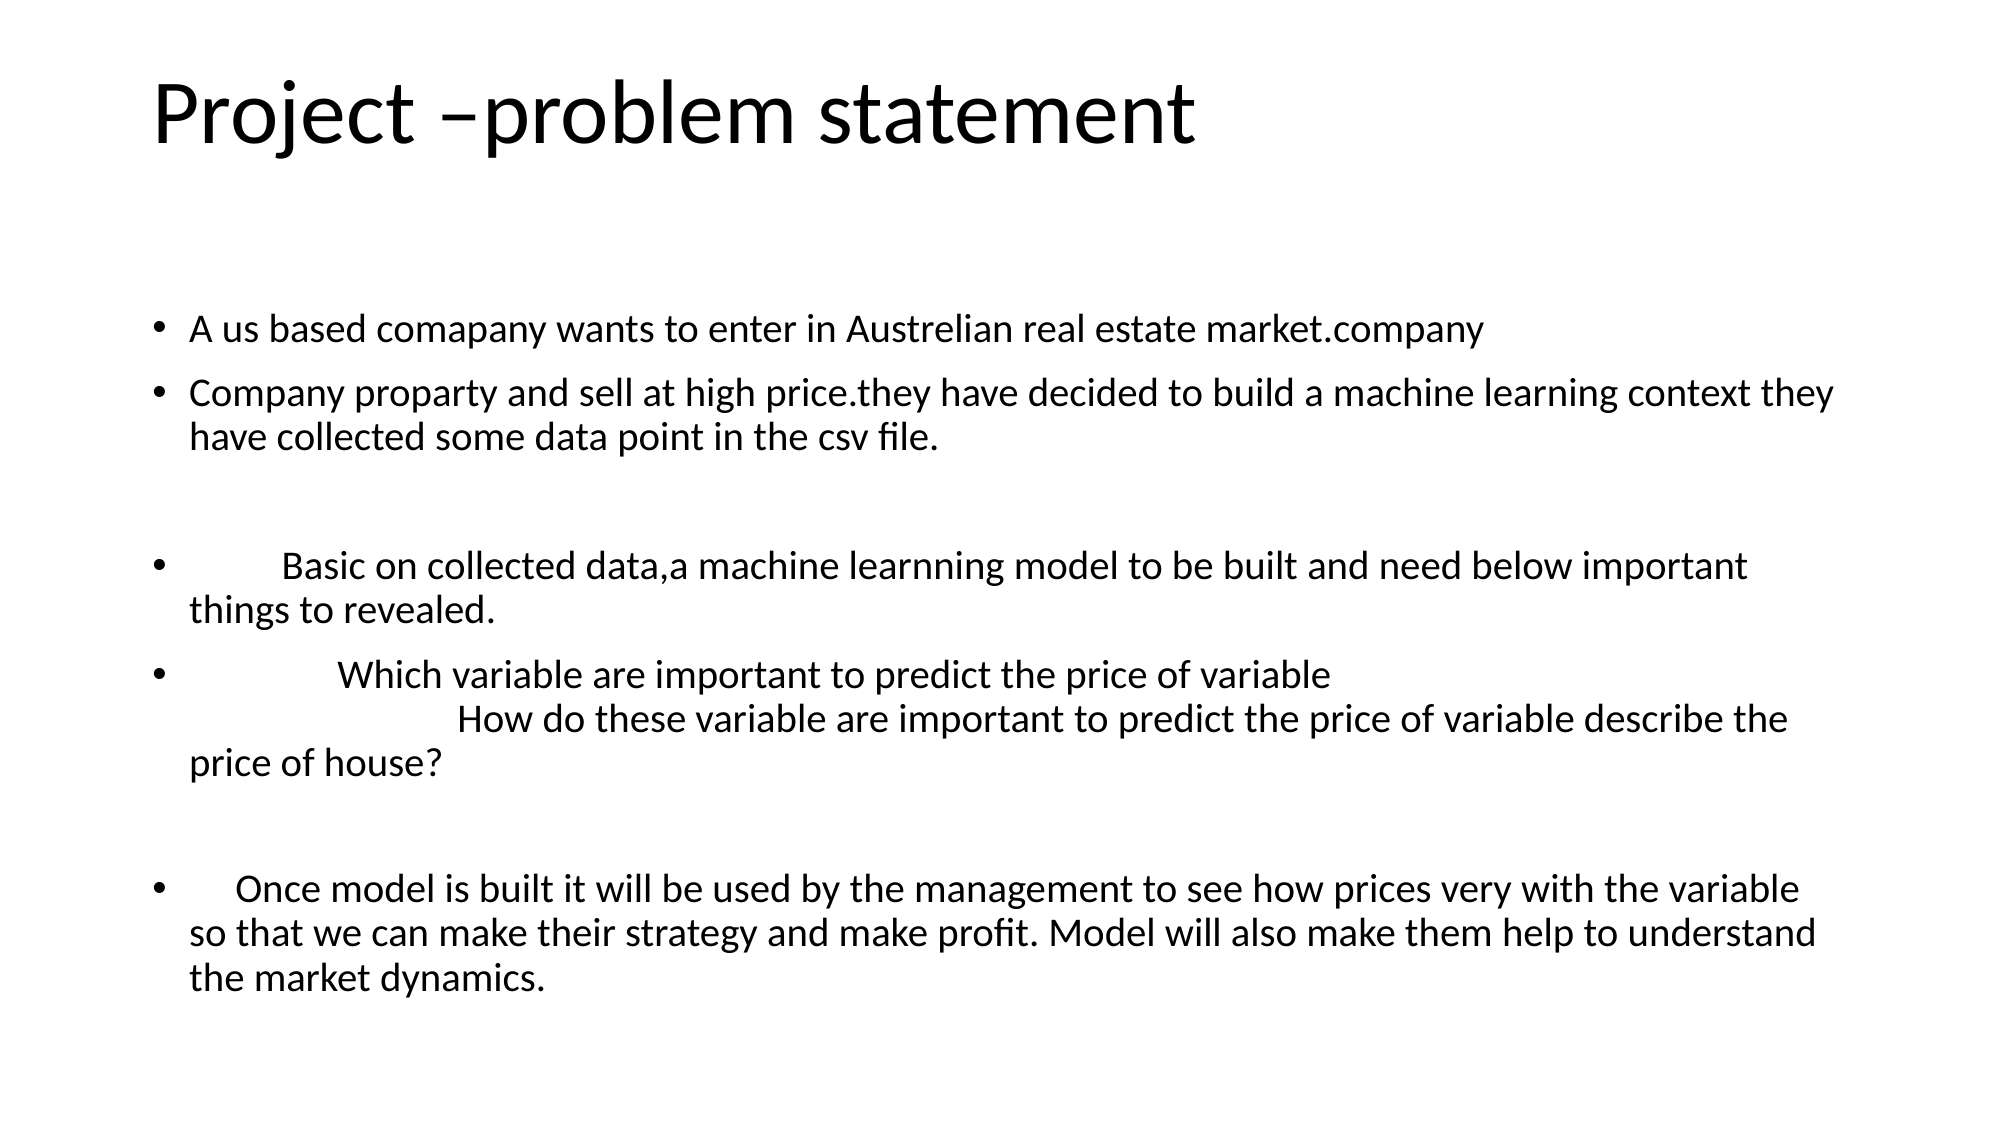

# Project –problem statement
A us based comapany wants to enter in Austrelian real estate market.company
Company proparty and sell at high price.they have decided to build a machine learning context they have collected some data point in the csv file.

          Basic on collected data,a machine learnning model to be built and need below important things to revealed.
                Which variable are important to predict the price of variable                                                                                     How do these variable are important to predict the price of variable describe the price of house?
     Once model is built it will be used by the management to see how prices very with the variable so that we can make their strategy and make profit. Model will also make them help to understand the market dynamics.